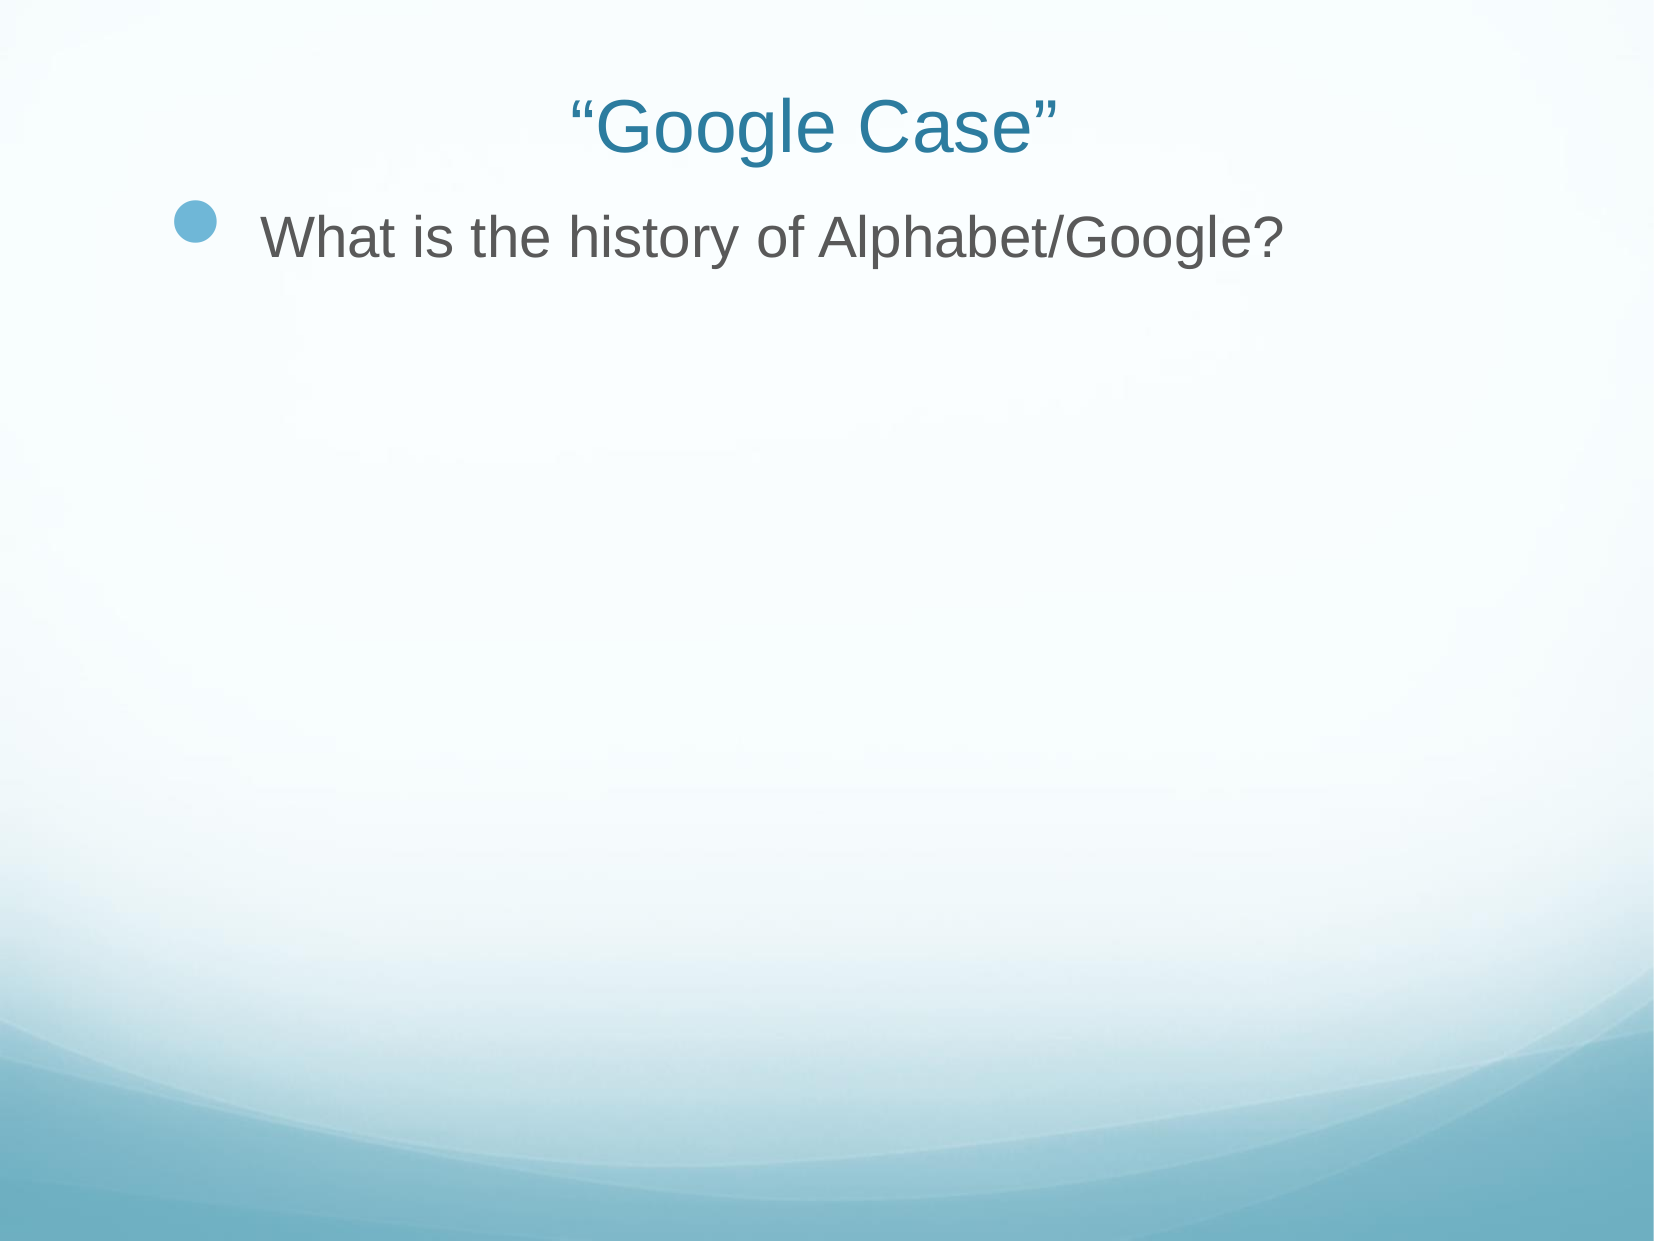

# “Google Case”
 What is the history of Alphabet/Google?